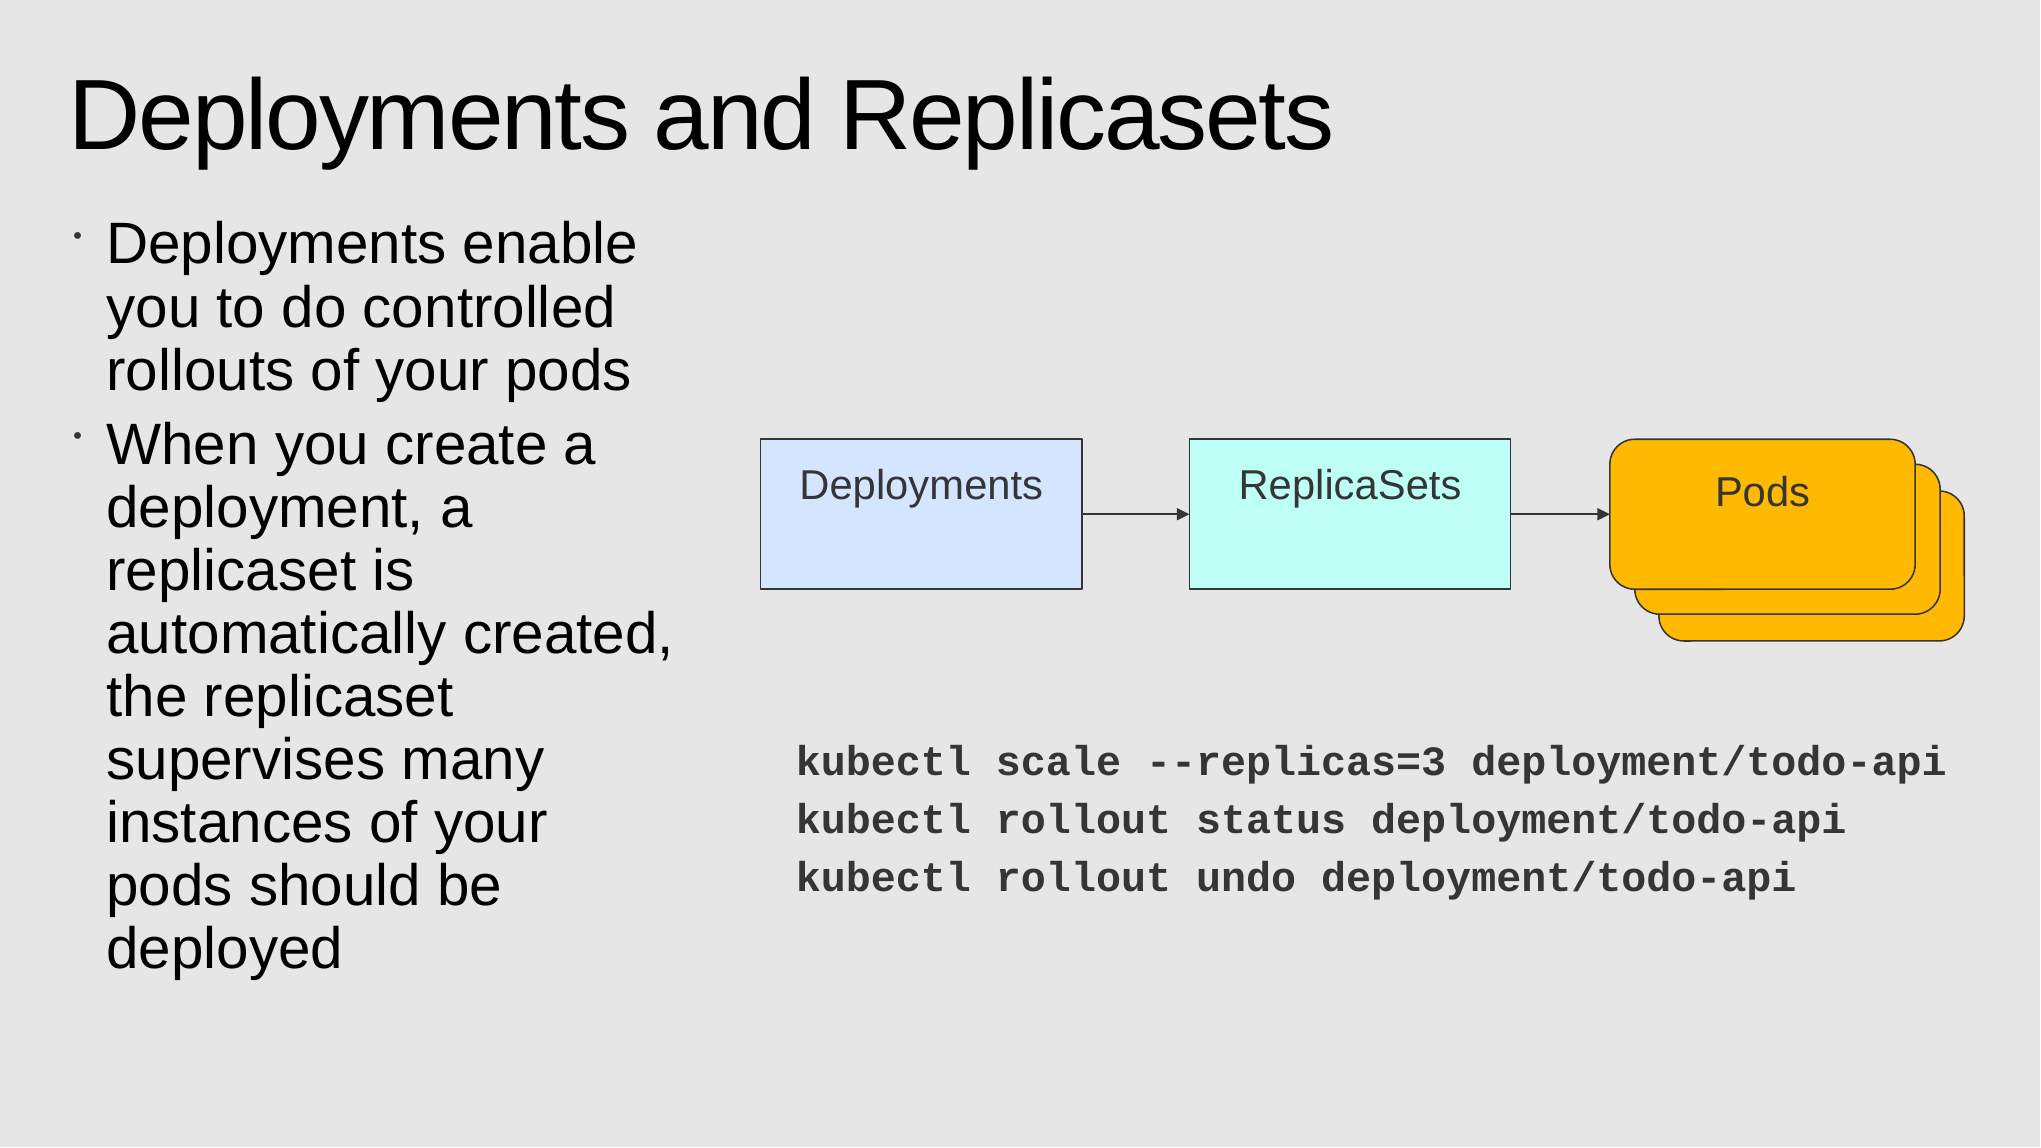

# Deployments and Replicasets
Deployments enable you to do controlled rollouts of your pods
When you create a deployment, a replicaset is automatically created, the replicaset supervises many instances of your pods should be deployed
Deployments
ReplicaSets
Pods
Pods
Pods
kubectl scale --replicas=3 deployment/todo-api
kubectl rollout status deployment/todo-api
kubectl rollout undo deployment/todo-api